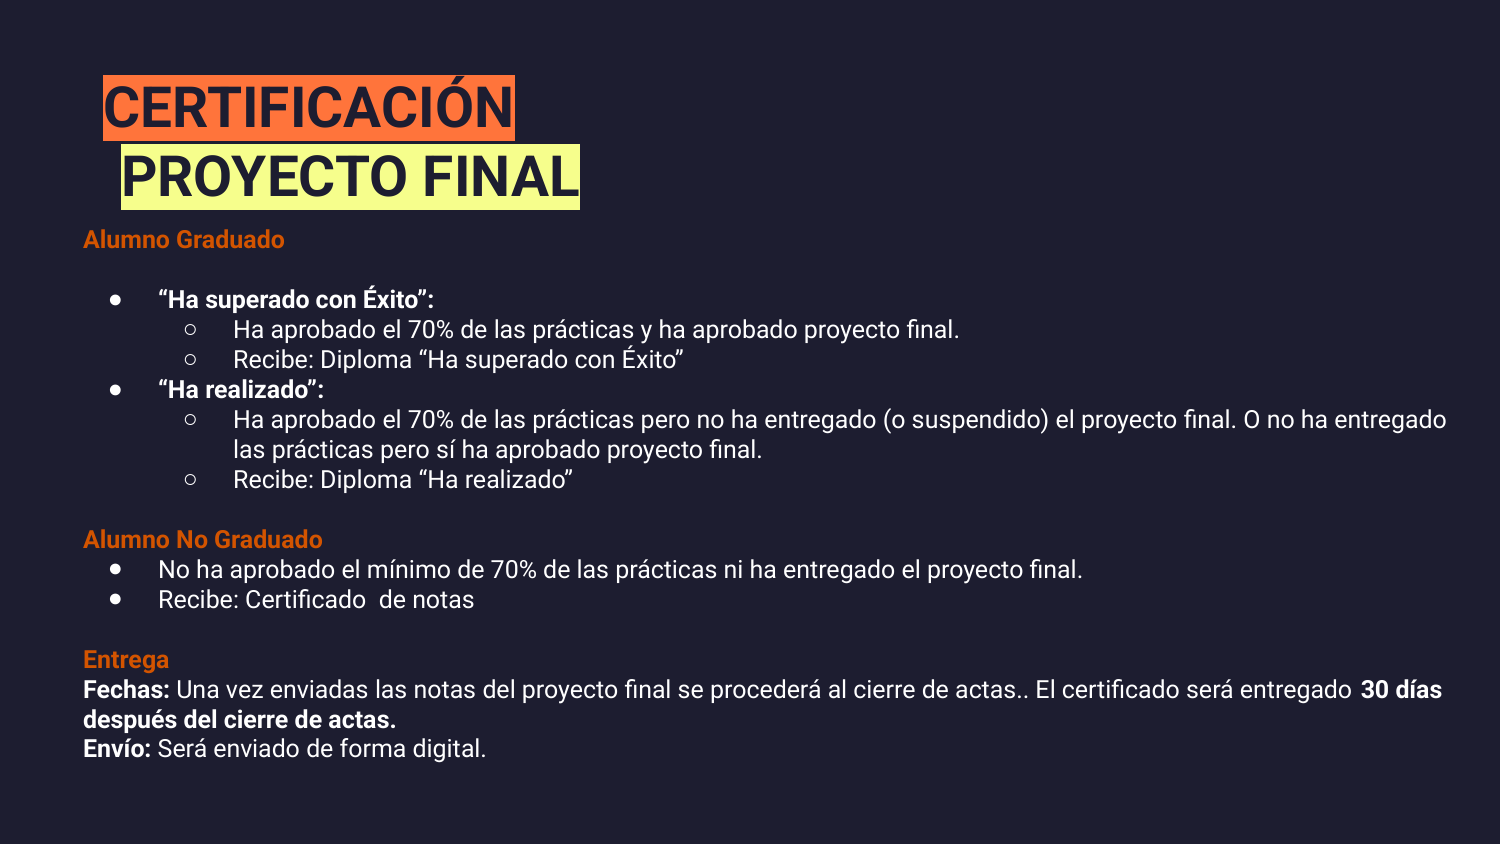

# CERTIFICACIÓN
PROYECTO FINAL

Alumno Graduado

“Ha superado con Éxito”:
Ha aprobado el 70% de las prácticas y ha aprobado proyecto final.
Recibe: Diploma “Ha superado con Éxito”
“Ha realizado”:
Ha aprobado el 70% de las prácticas pero no ha entregado (o suspendido) el proyecto final. O no ha entregado las prácticas pero sí ha aprobado proyecto final.
Recibe: Diploma “Ha realizado”

Alumno No Graduado
No ha aprobado el mínimo de 70% de las prácticas ni ha entregado el proyecto final.
Recibe: Certificado  de notas
Entrega
Fechas: Una vez enviadas las notas del proyecto final se procederá al cierre de actas.. El certificado será entregado 30 días después del cierre de actas.
Envío: Será enviado de forma digital.